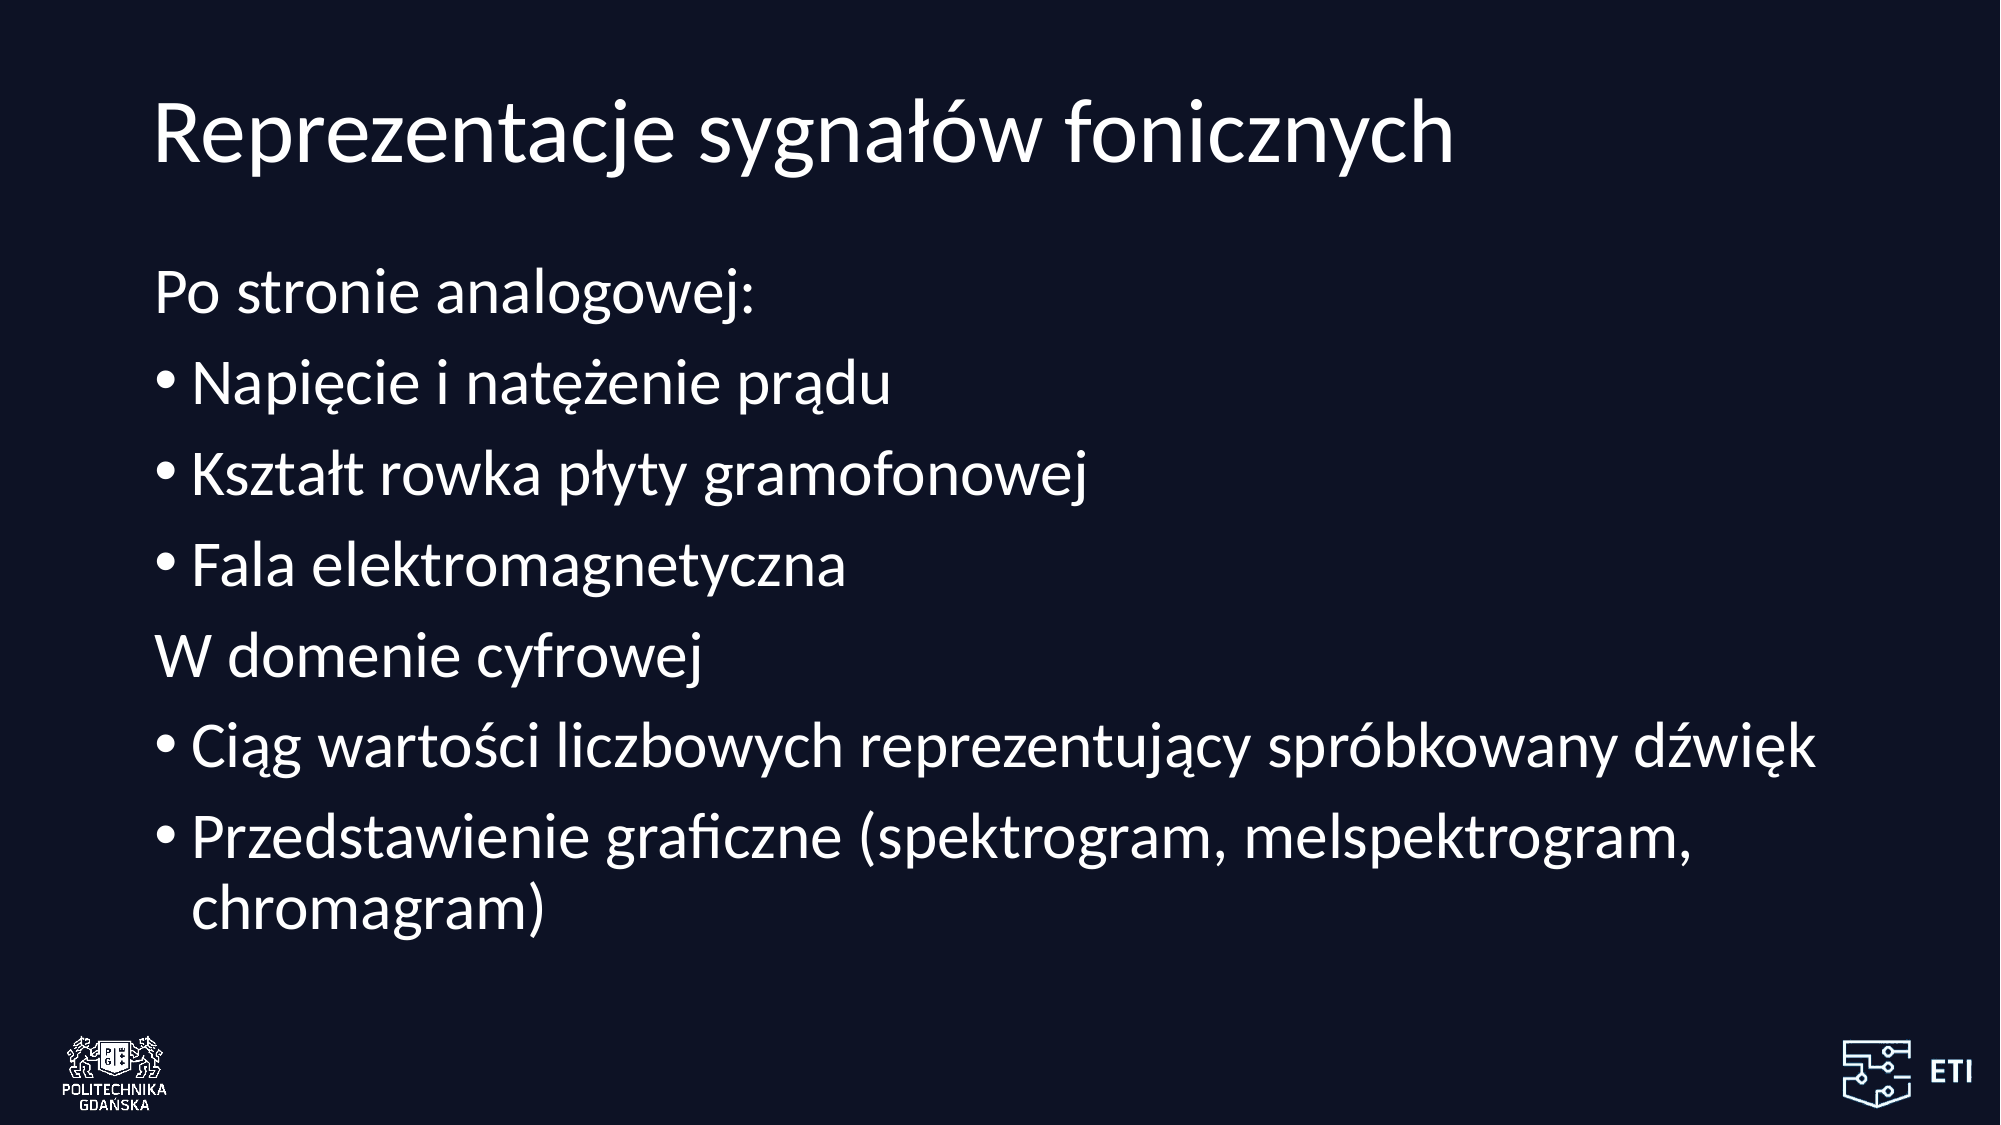

# Reprezentacje sygnałów fonicznych
Po stronie analogowej:
Napięcie i natężenie prądu
Kształt rowka płyty gramofonowej
Fala elektromagnetyczna
W domenie cyfrowej
Ciąg wartości liczbowych reprezentujący spróbkowany dźwięk
Przedstawienie graficzne (spektrogram, melspektrogram, chromagram)